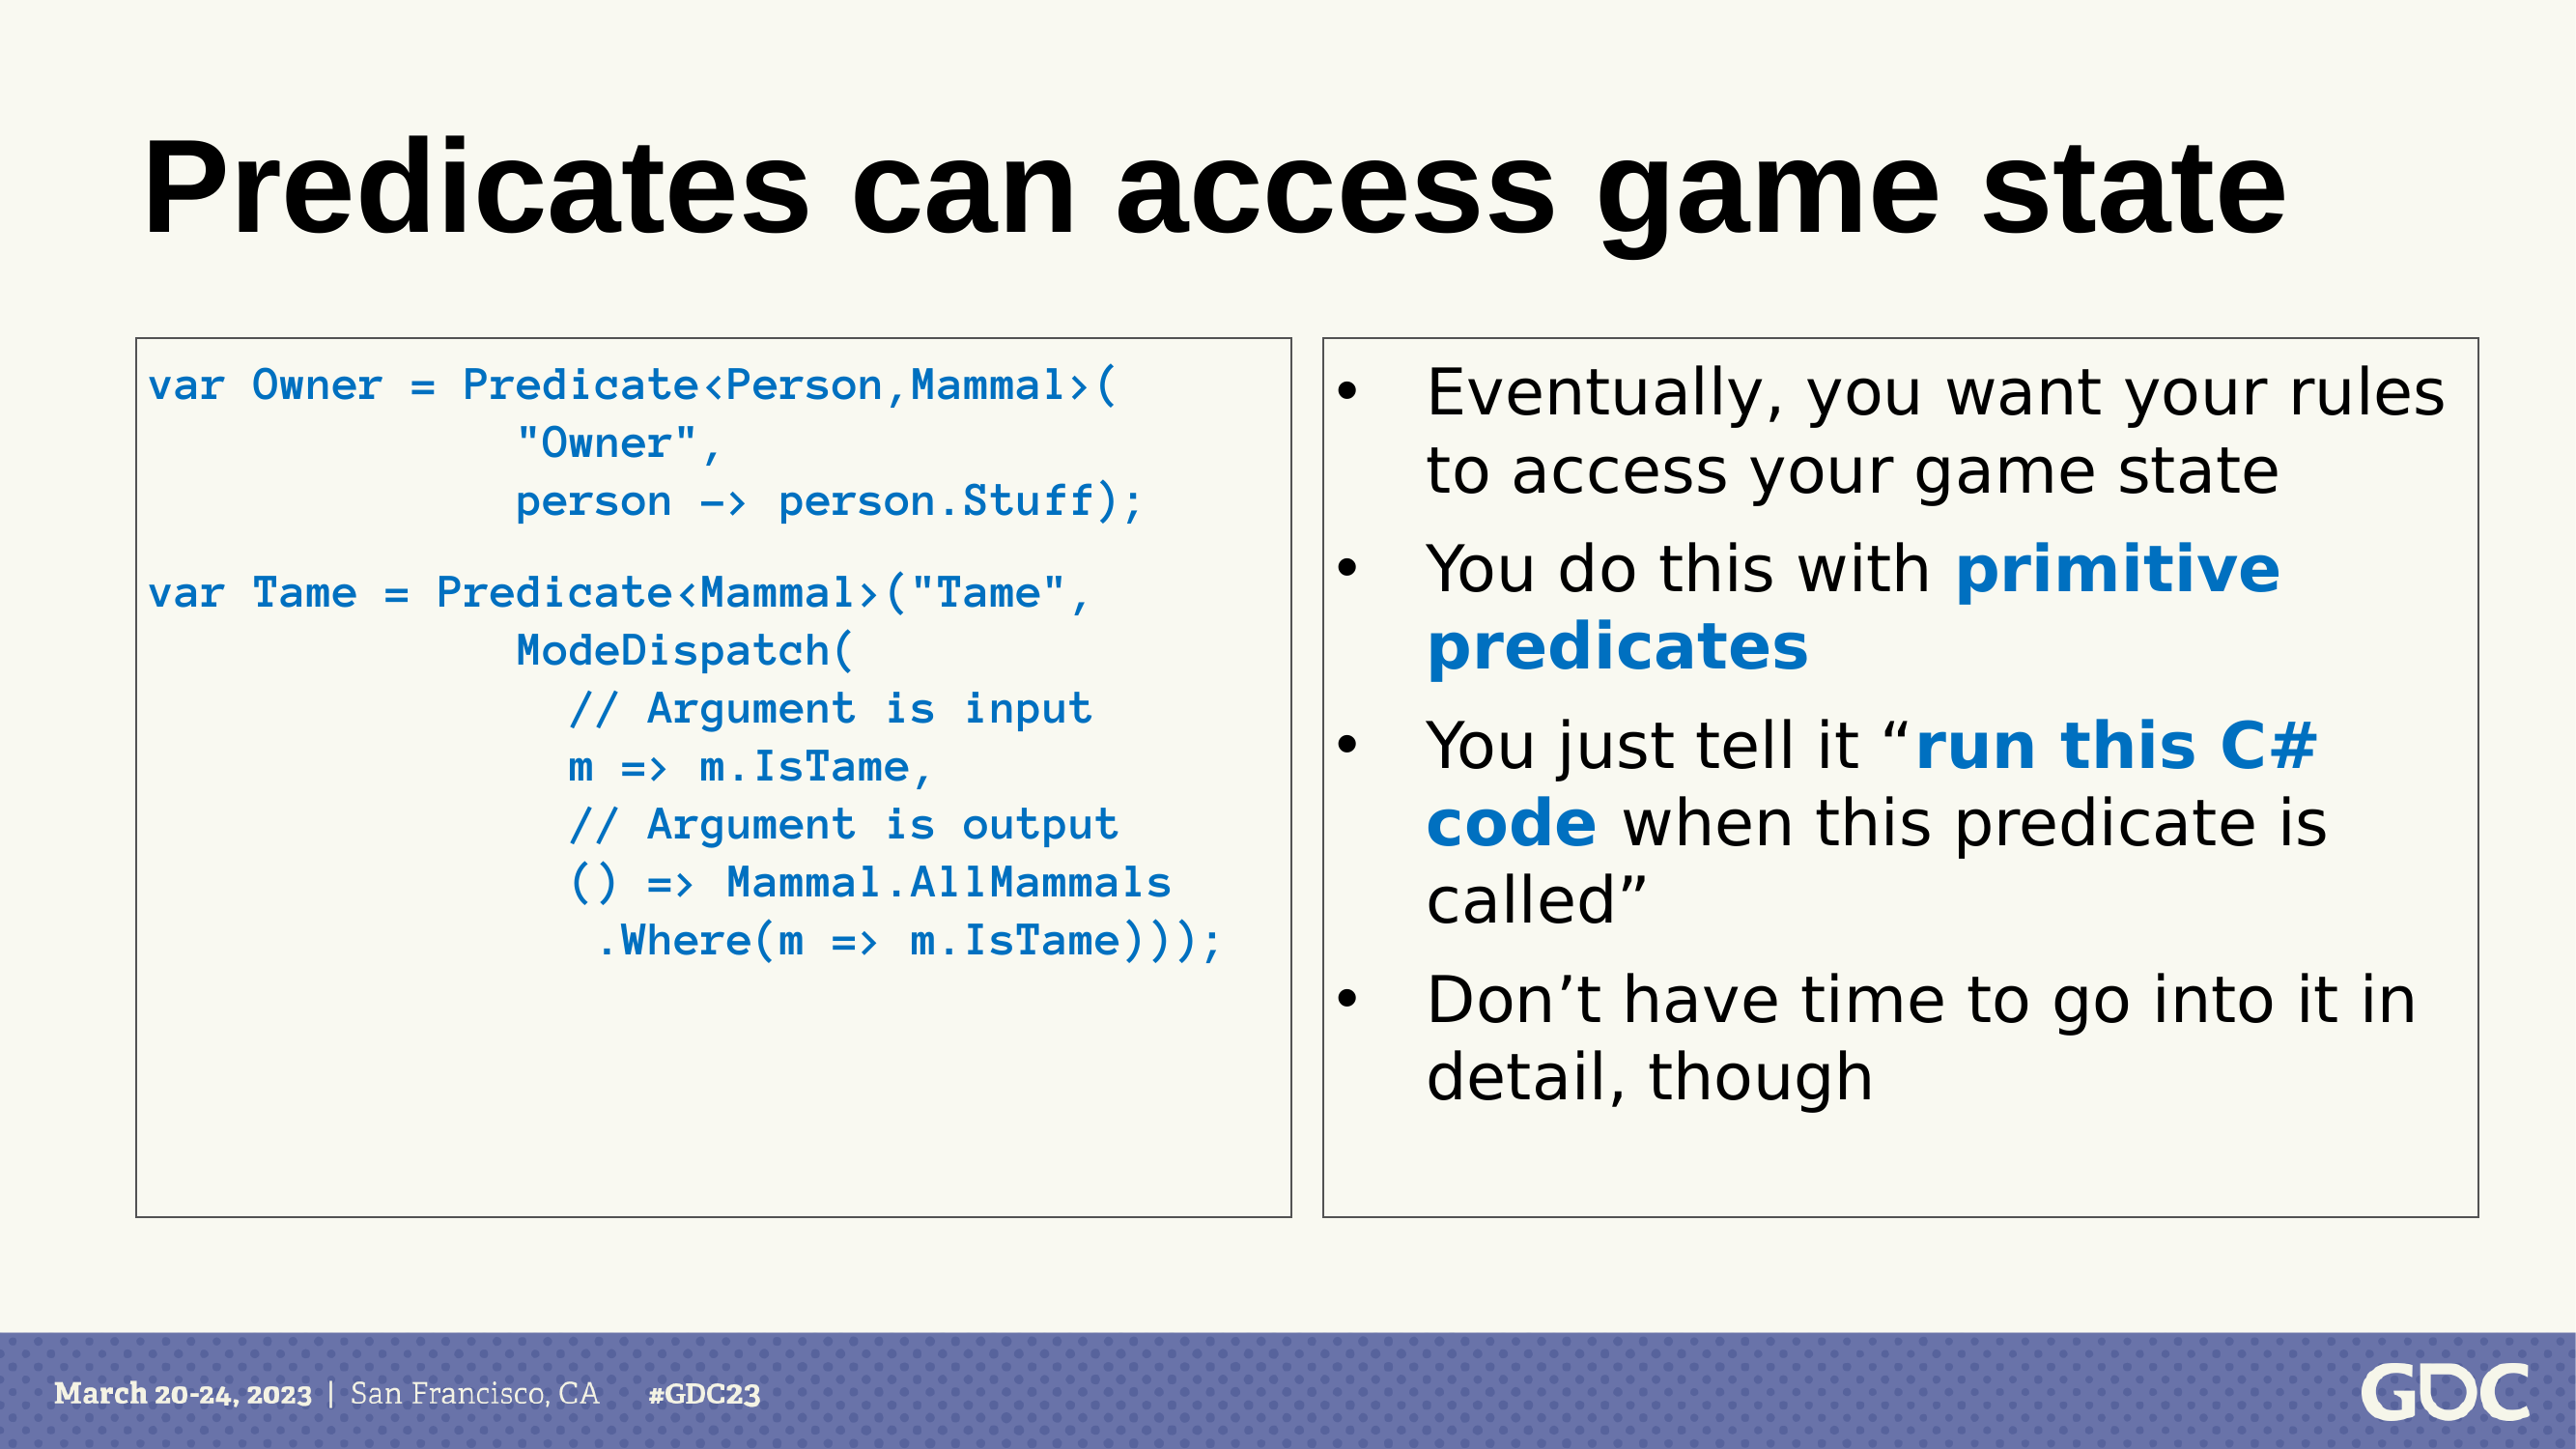

# Predicates can access game state
var Owner = Predicate<Person,Mammal>(
              "Owner",
              person -> person.Stuff);
var Tame = Predicate<Mammal>("Tame",
              ModeDispatch(
                // Argument is input
                m => m.IsTame,
                // Argument is output
                () => Mammal.AllMammals
                 .Where(m => m.IsTame)));
Eventually, you want your rules to access your game state
You do this with primitive predicates
You just tell it “run this C# code when this predicate is called”
Don’t have time to go into it in detail, though